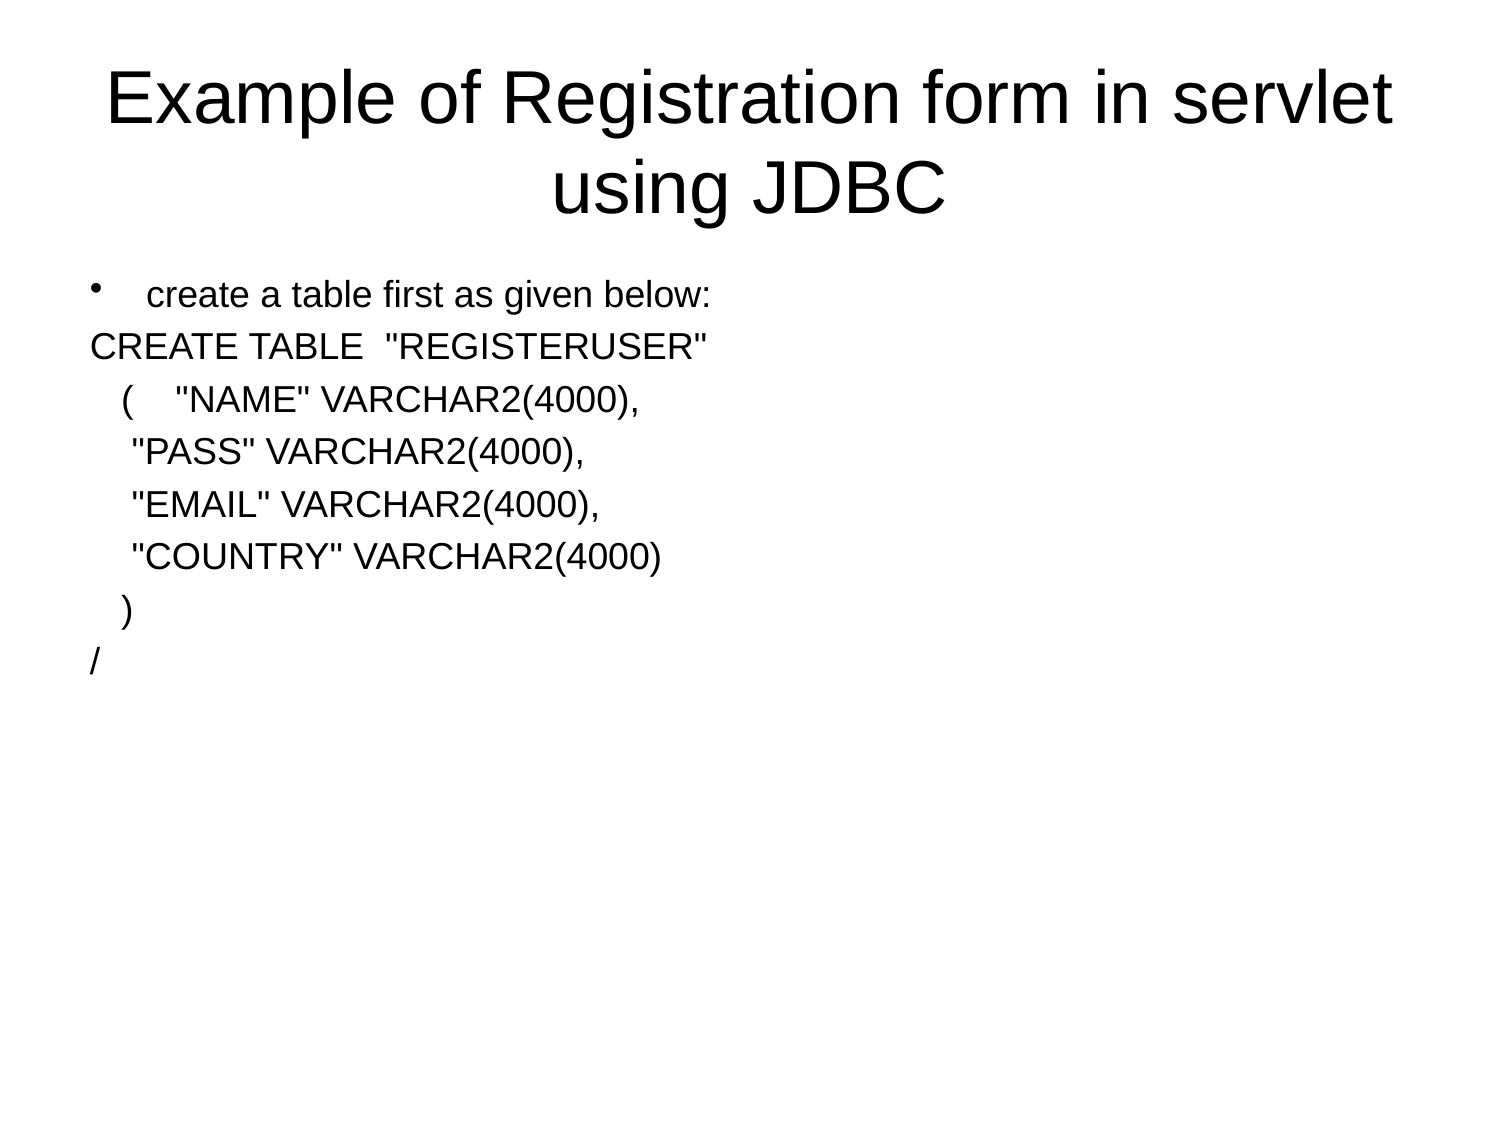

# Example of Registration form in servlet using JDBC
create a table first as given below:
CREATE TABLE  "REGISTERUSER"
   (    "NAME" VARCHAR2(4000),
    "PASS" VARCHAR2(4000),
    "EMAIL" VARCHAR2(4000),
    "COUNTRY" VARCHAR2(4000)
   )
/